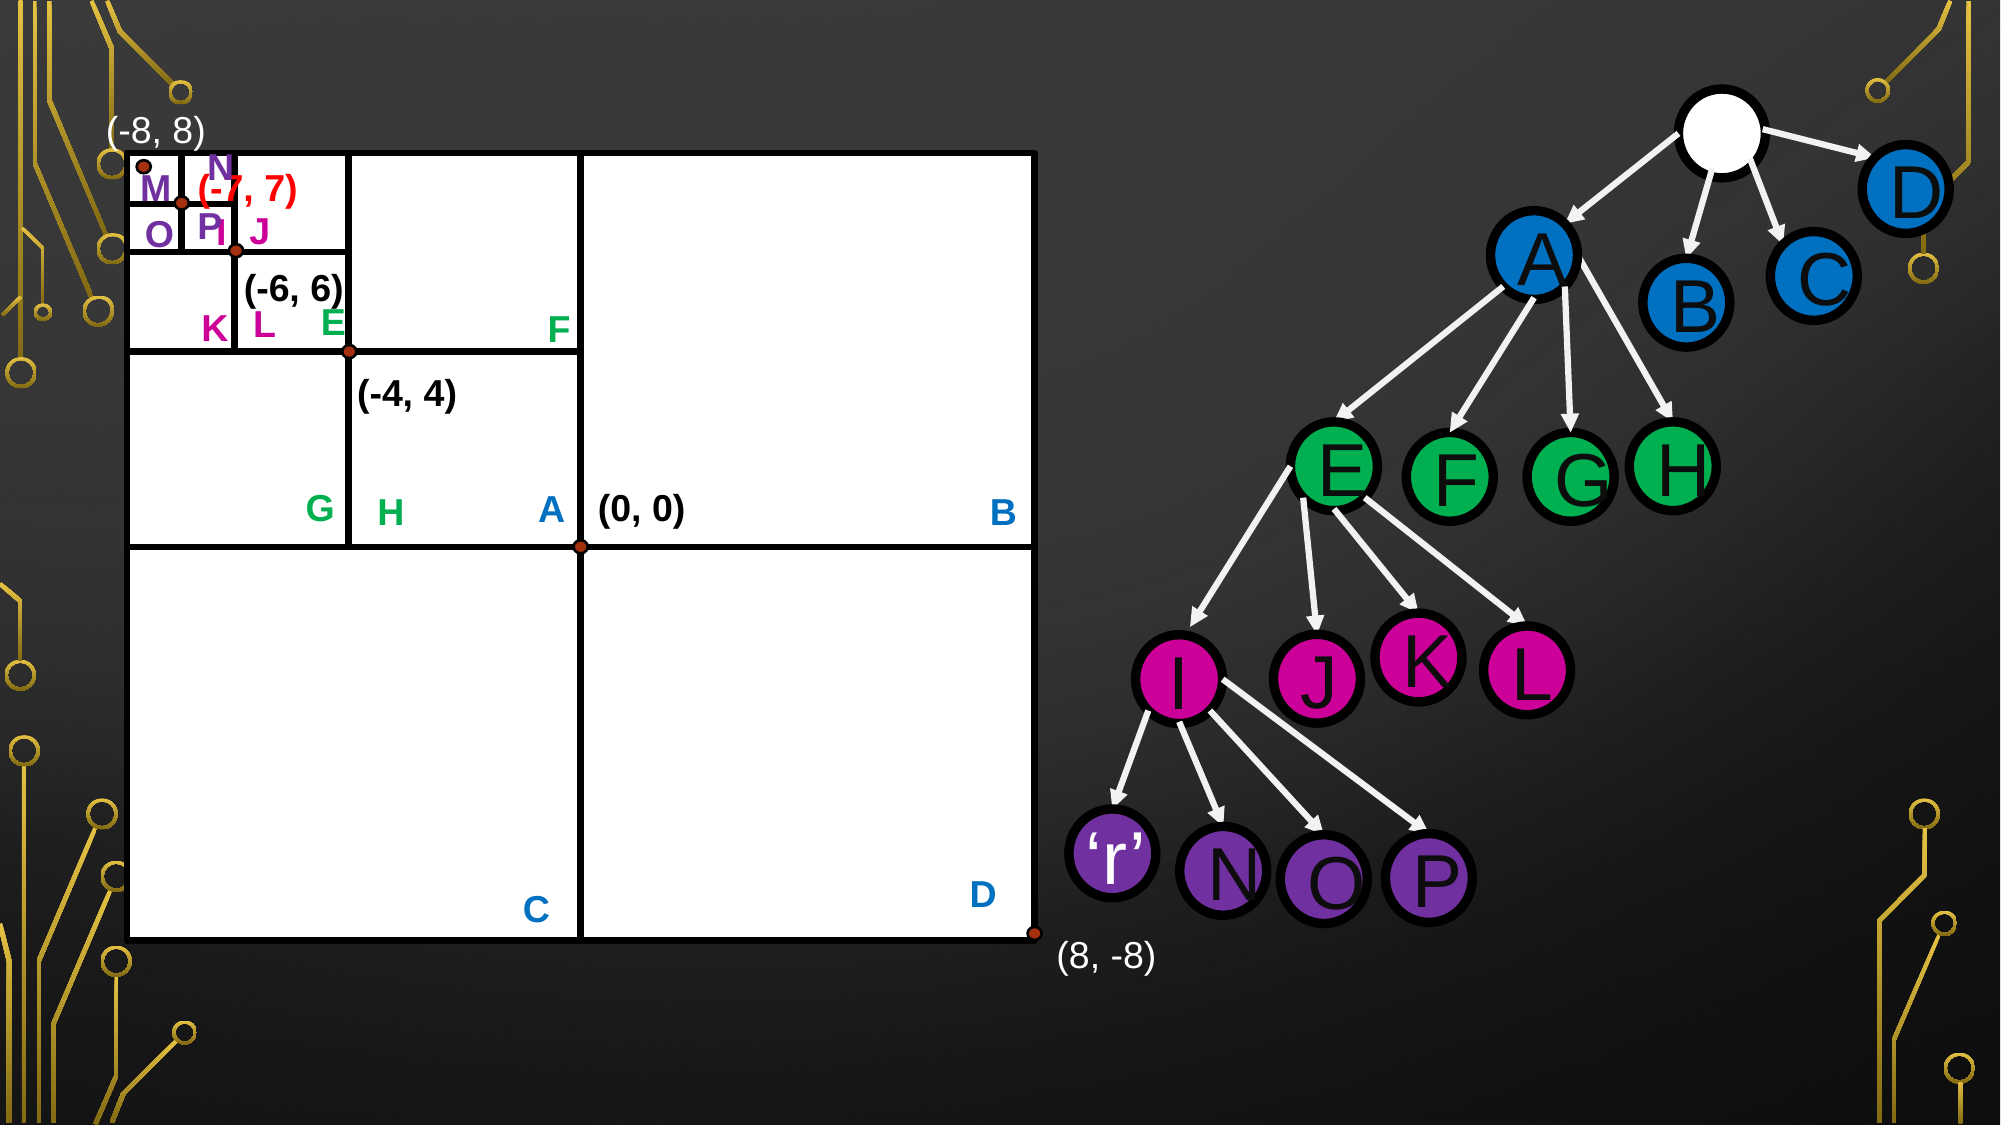

(-8, 8)

N
D

M
(-7, 7)

P
J
I
O
A
C

(-6, 6)
B
E
L
K
F

(-4, 4)
H
E
G
F
G
(0, 0)

A
H
B
K
L
J
I
‘r’

N
P
O
D
C
(8, -8)